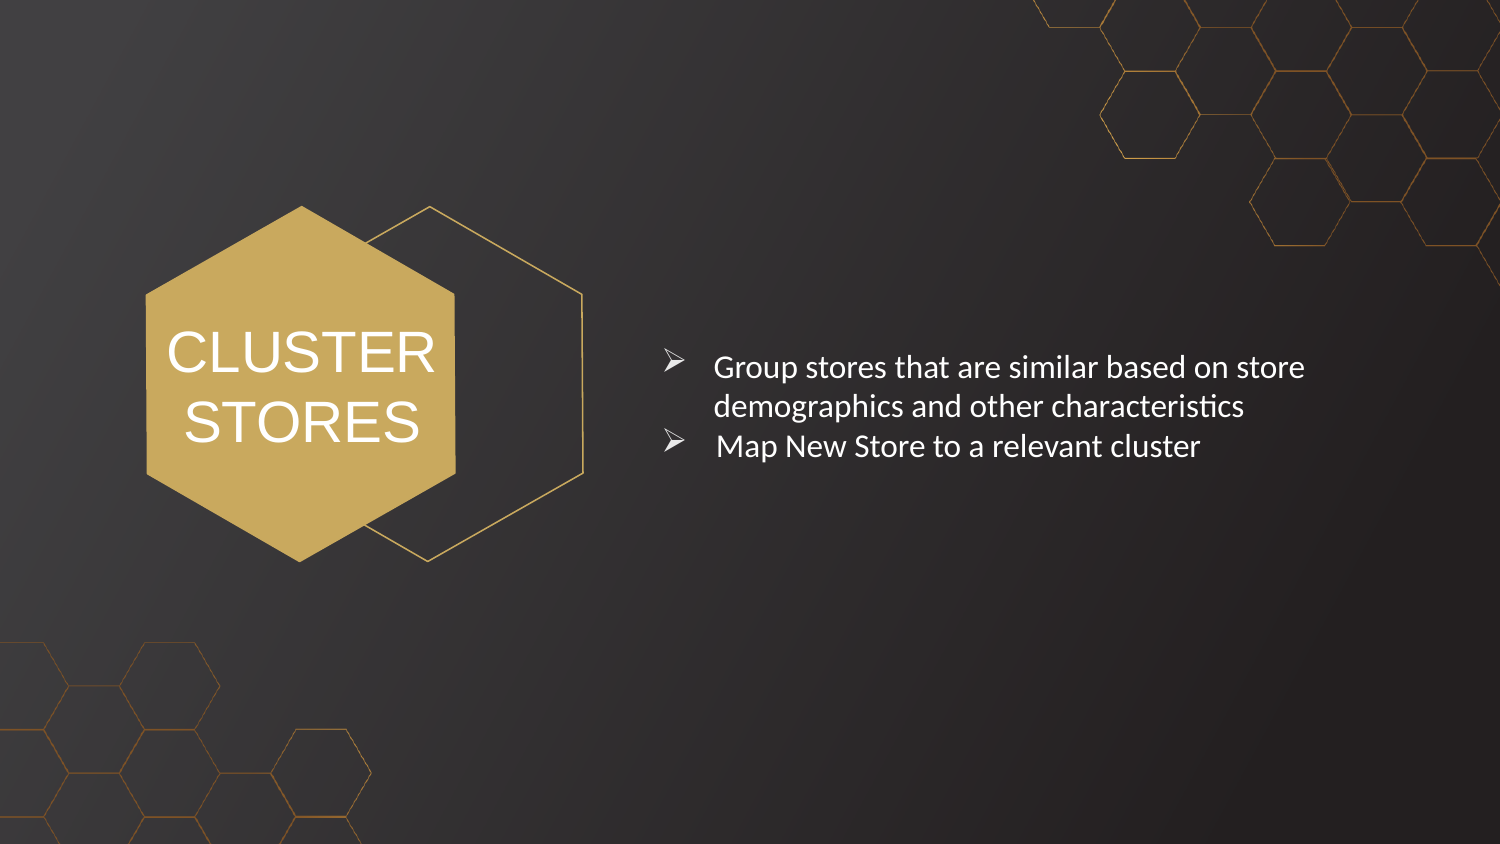

# CLUSTER STORES
Group stores that are similar based on store demographics and other characteristics
 Map New Store to a relevant cluster